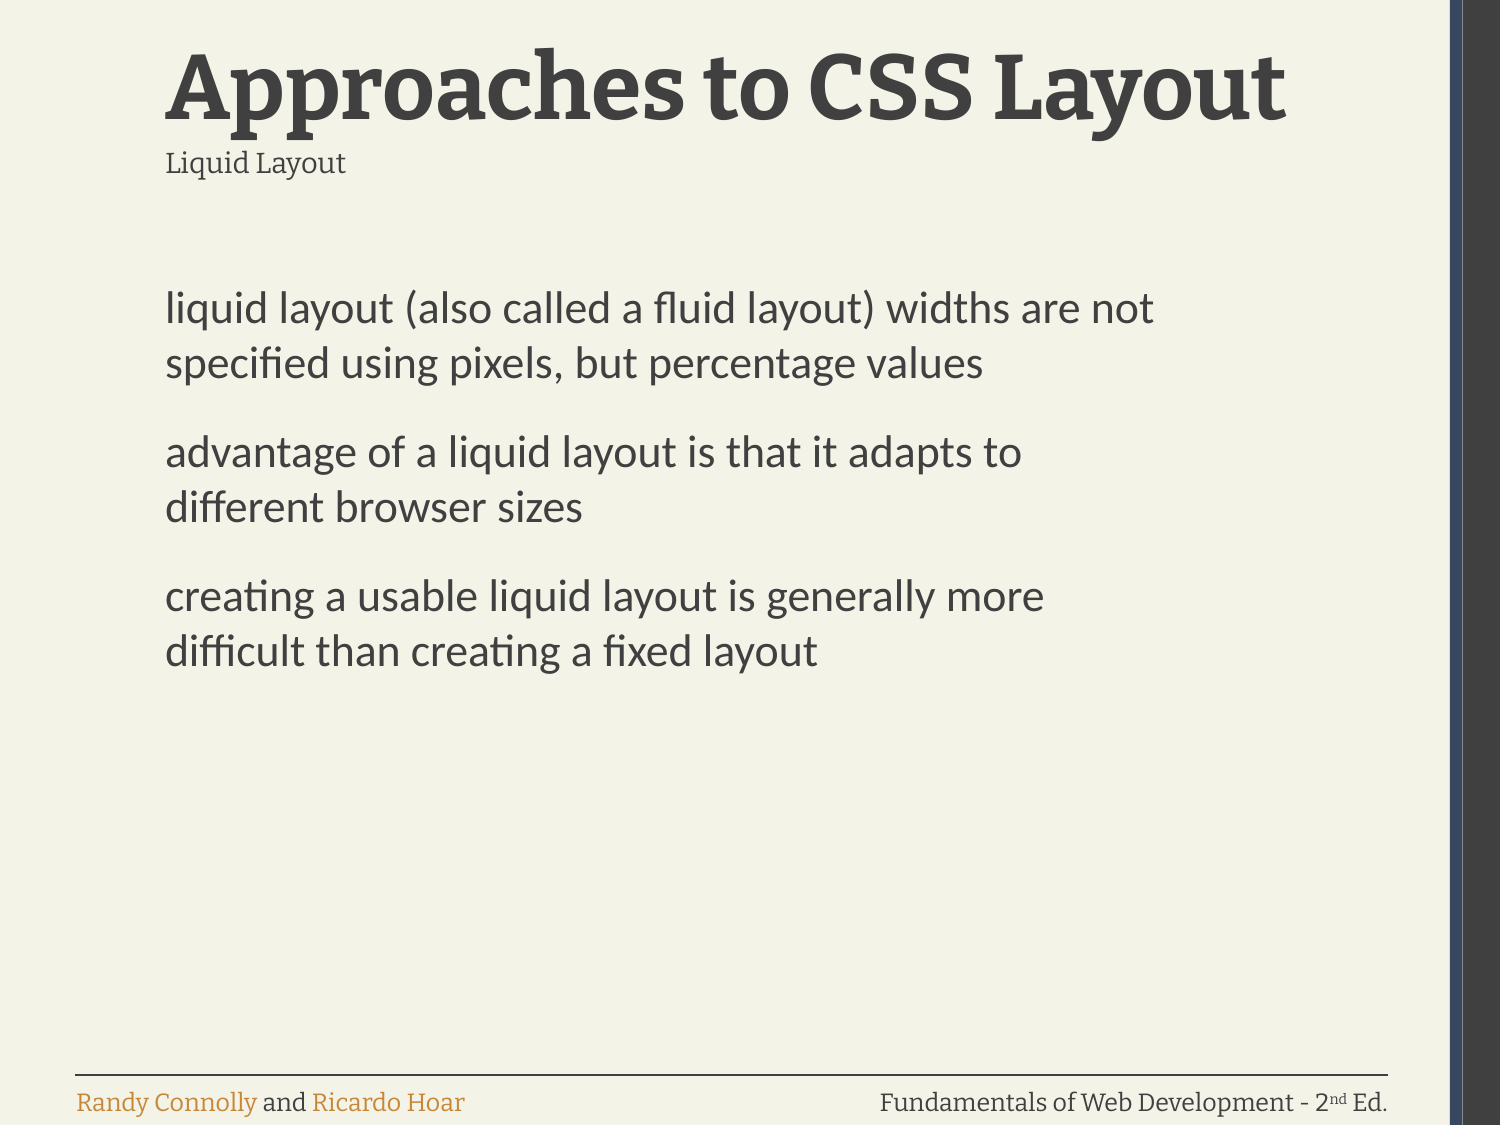

# Approaches to CSS Layout
Liquid Layout
liquid layout (also called a fluid layout) widths are not specified using pixels, but percentage values
advantage of a liquid layout is that it adapts to different browser sizes
creating a usable liquid layout is generally more difficult than creating a fixed layout